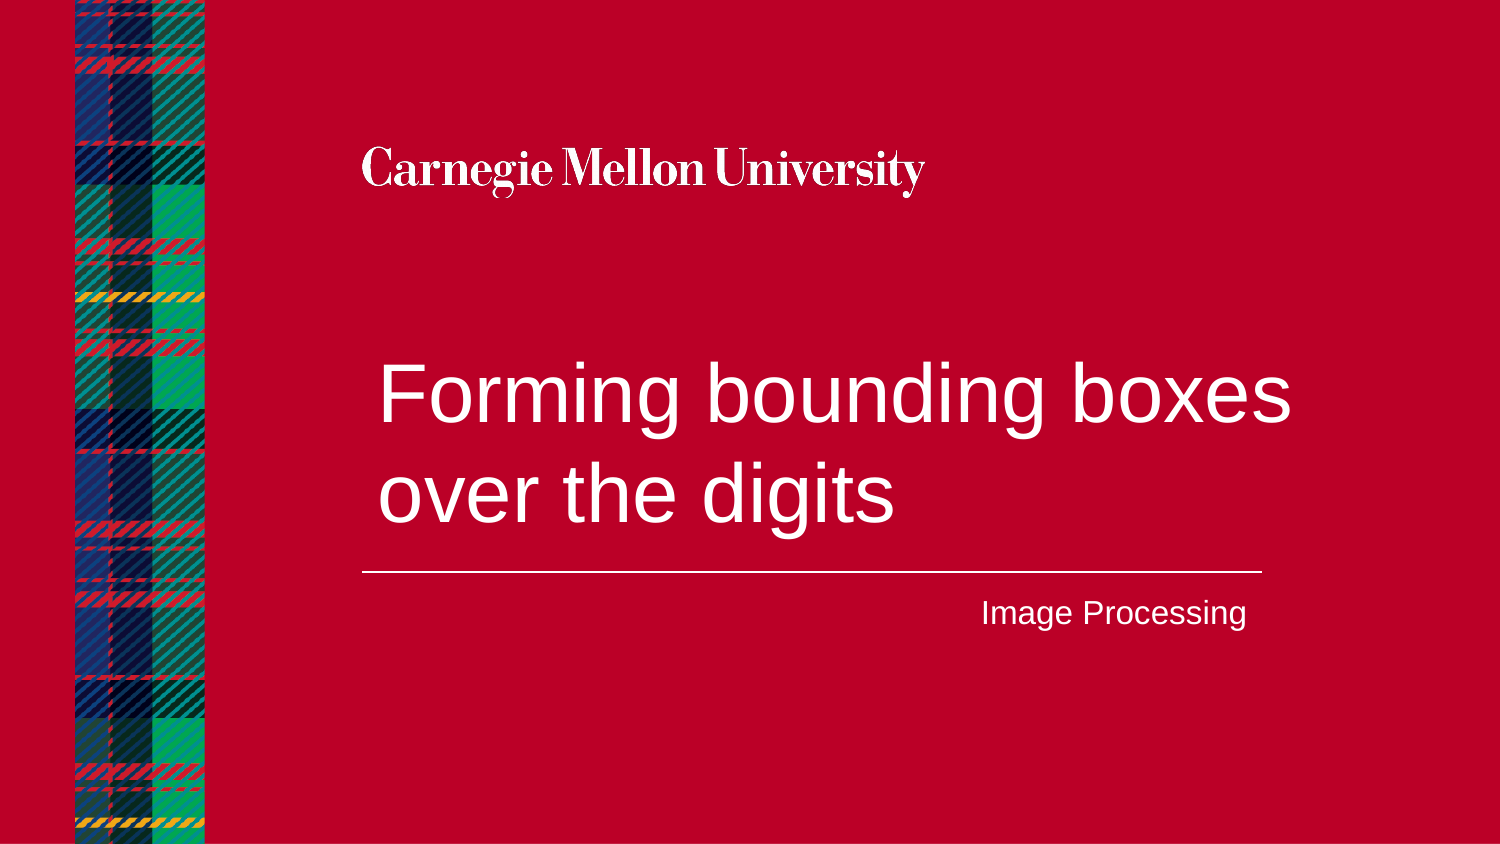

Forming bounding boxes over the digits
Image Processing